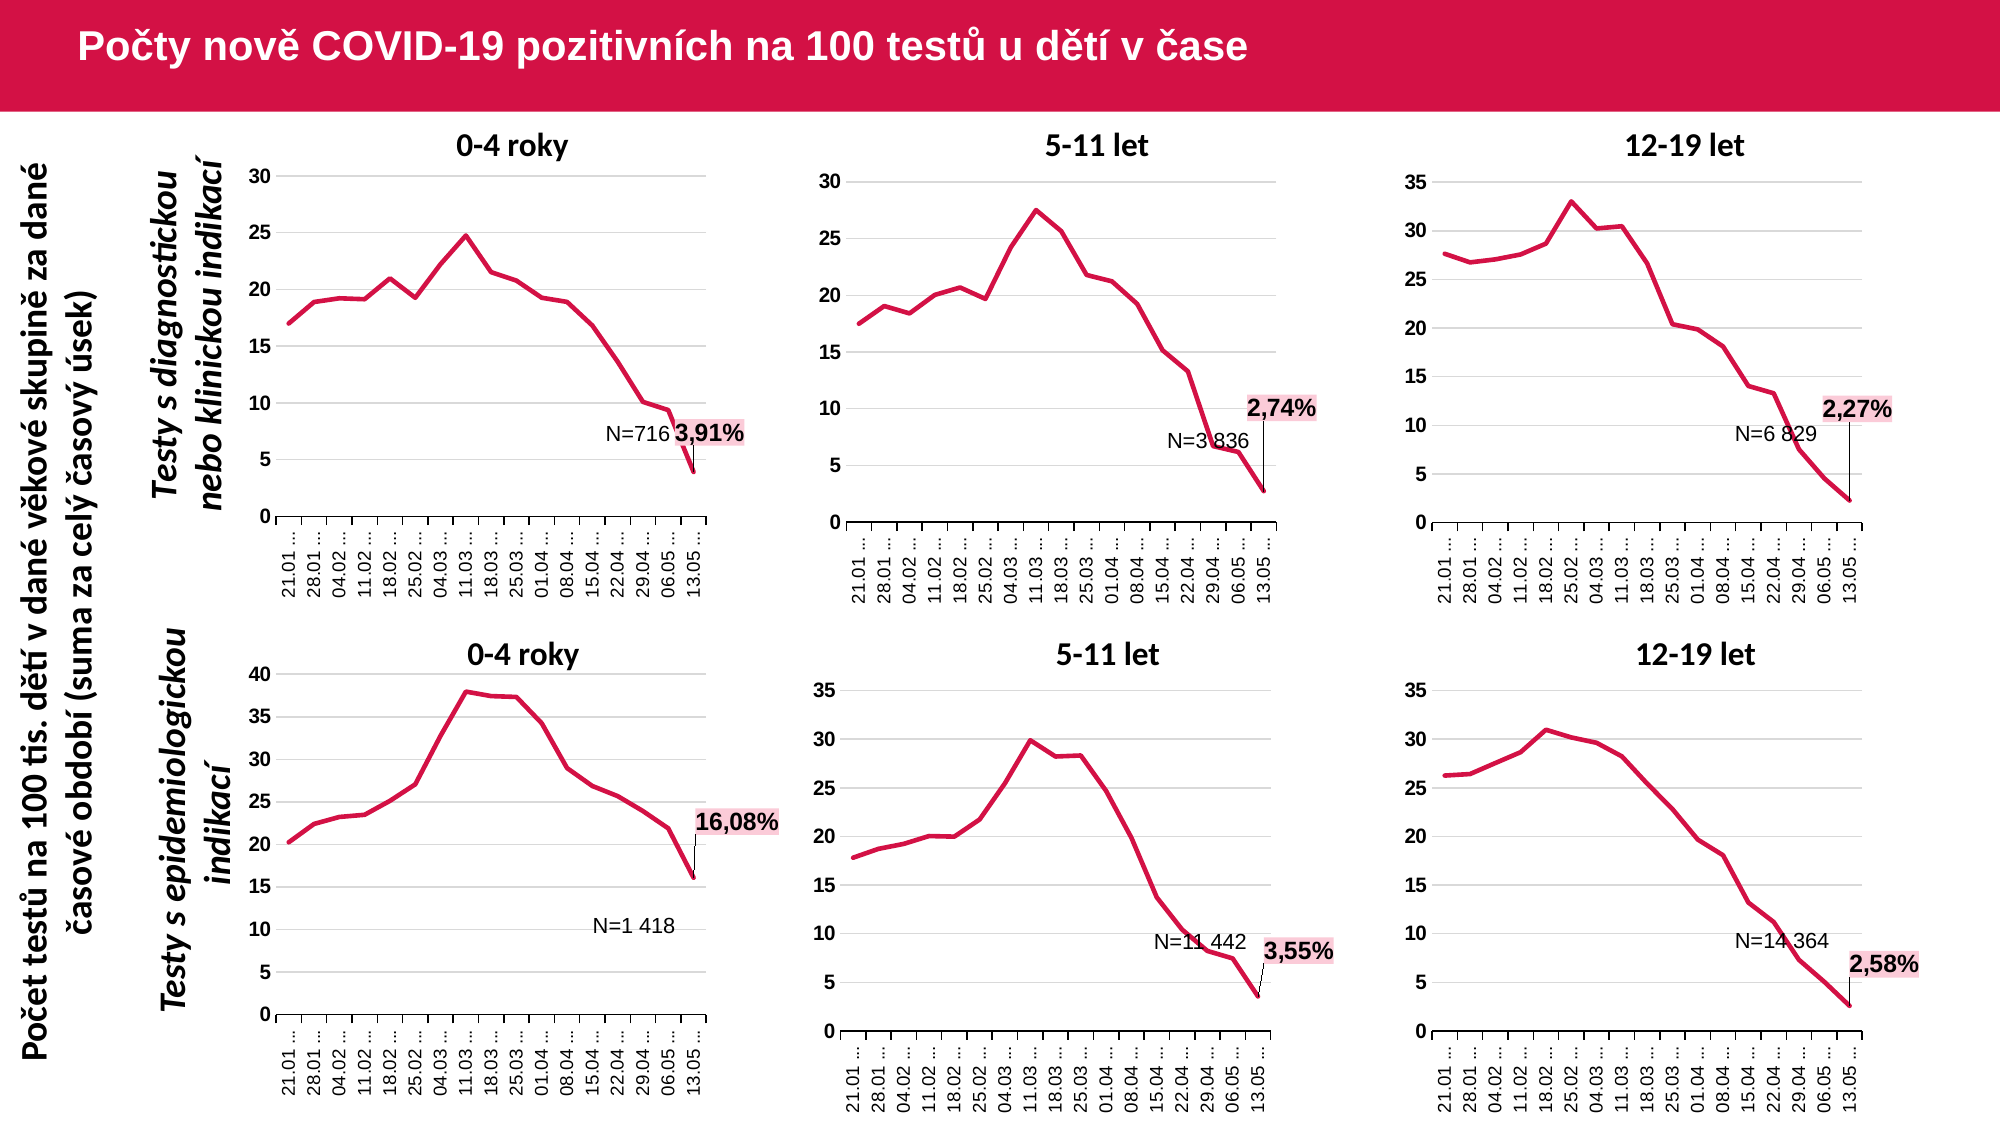

# Počty nově COVID-19 pozitivních na 100 testů u dětí v čase
0-4 roky
5-11 let
12-19 let

### Chart

| Category |  |
|---|---|
| 21.01 - 27.01 | 17.002237136465 |
| 28.01 - 03.02 | 18.894697535474 |
| 04.02 - 10.02 | 19.22290388548 |
| 11.02 - 17.02 | 19.139072847682 |
| 18.02 - 24.02 | 20.984455958549 |
| 25.02 - 03.03 | 19.272412299696 |
| 04.03 - 10.03 | 22.234273318872 |
| 11.03 - 17.03 | 24.757643549589 |
| 18.03 - 24.03 | 21.527138914443 |
| 25.03 - 31.03 | 20.782122905027 |
| 01.04 - 07.04 | 19.27162367223 |
| 08.04 - 14.04 | 18.908629441624 |
| 15.04 - 21.04 | 16.818181818181 |
| 22.04 - 28.04 | 13.629160063391 |
| 29.04 - 05.05 | 10.091743119266 |
| 06.05 - 12.05 | 9.365994236311 |
| 13.05 - 19.05 | 3.910614525139 |

### Chart

| Category |  |
|---|---|
| 21.01 - 27.01 | 17.497523935292 |
| 28.01 - 03.02 | 19.058441558441 |
| 04.02 - 10.02 | 18.407812962414 |
| 11.02 - 17.02 | 20.037154989384 |
| 18.02 - 24.02 | 20.690376569037 |
| 25.02 - 03.03 | 19.680338917773 |
| 04.03 - 10.03 | 24.219247928616 |
| 11.03 - 17.03 | 27.51572327044 |
| 18.03 - 24.03 | 25.651577503429 |
| 25.03 - 31.03 | 21.793973370707 |
| 01.04 - 07.04 | 21.235102925243 |
| 08.04 - 14.04 | 19.241573033707 |
| 15.04 - 21.04 | 15.160142348754 |
| 22.04 - 28.04 | 13.303049967553 |
| 29.04 - 05.05 | 6.704980842911 |
| 06.05 - 12.05 | 6.184428492545 |
| 13.05 - 19.05 | 2.737226277372 |

### Chart

| Category |  |
|---|---|
| 21.01 - 27.01 | 27.642617449664 |
| 28.01 - 03.02 | 26.754205990972 |
| 04.02 - 10.02 | 27.067082683307 |
| 11.02 - 17.02 | 27.569005653475 |
| 18.02 - 24.02 | 28.687572590011 |
| 25.02 - 03.03 | 33.032005863669 |
| 04.03 - 10.03 | 30.240466358999 |
| 11.03 - 17.03 | 30.474297074694 |
| 18.03 - 24.03 | 26.657645466847 |
| 25.03 - 31.03 | 20.400307929176 |
| 01.04 - 07.04 | 19.862288135593 |
| 08.04 - 14.04 | 18.11305732484 |
| 15.04 - 21.04 | 14.043824701195 |
| 22.04 - 28.04 | 13.288718929254 |
| 29.04 - 05.05 | 7.534246575342 |
| 06.05 - 12.05 | 4.546841623436 |
| 13.05 - 19.05 | 2.269732025186 |
Testy s diagnostickou nebo klinickou indikací
N=716
N=6 829
N=3 836
Počet testů na 100 tis. dětí v dané věkové skupině za dané časové období (suma za celý časový úsek)
0-4 roky
5-11 let
12-19 let

### Chart

| Category |  |
|---|---|
| 21.01 - 27.01 | 20.243188471065 |
| 28.01 - 03.02 | 22.40682532555 |
| 04.02 - 10.02 | 23.226238286479 |
| 11.02 - 17.02 | 23.482362592288 |
| 18.02 - 24.02 | 25.115833200191 |
| 25.02 - 03.03 | 27.059549521752 |
| 04.03 - 10.03 | 32.765113974231 |
| 11.03 - 17.03 | 37.953091684434 |
| 18.03 - 24.03 | 37.429289754871 |
| 25.03 - 31.03 | 37.324211326491 |
| 01.04 - 07.04 | 34.230573895378 |
| 08.04 - 14.04 | 28.970976253298 |
| 15.04 - 21.04 | 26.859738784781 |
| 22.04 - 28.04 | 25.671250818598 |
| 29.04 - 05.05 | 23.91910739191 |
| 06.05 - 12.05 | 21.882352941176 |
| 13.05 - 19.05 | 16.07898448519 |

### Chart

| Category |  |
|---|---|
| 21.01 - 27.01 | 17.816312437658 |
| 28.01 - 03.02 | 18.728971962616 |
| 04.02 - 10.02 | 19.238391845979 |
| 11.02 - 17.02 | 20.045644731837 |
| 18.02 - 24.02 | 19.986151639546 |
| 25.02 - 03.03 | 21.752951861943 |
| 04.03 - 10.03 | 25.472502486855 |
| 11.03 - 17.03 | 29.89934264585 |
| 18.03 - 24.03 | 28.224114525484 |
| 25.03 - 31.03 | 28.329041054385 |
| 01.04 - 07.04 | 24.682472480948 |
| 08.04 - 14.04 | 19.862896315338 |
| 15.04 - 21.04 | 13.740352811466 |
| 22.04 - 28.04 | 10.419906687402 |
| 29.04 - 05.05 | 8.22893920239 |
| 06.05 - 12.05 | 7.461008852044 |
| 13.05 - 19.05 | 3.548330711414 |

### Chart

| Category |  |
|---|---|
| 21.01 - 27.01 | 26.26578159573 |
| 28.01 - 03.02 | 26.421877006034 |
| 04.02 - 10.02 | 27.554104703179 |
| 11.02 - 17.02 | 28.672427336999 |
| 18.02 - 24.02 | 30.979147778785 |
| 25.02 - 03.03 | 30.184935312326 |
| 04.03 - 10.03 | 29.633571537175 |
| 11.03 - 17.03 | 28.240317169868 |
| 18.03 - 24.03 | 25.442917638924 |
| 25.03 - 31.03 | 22.820998107381 |
| 01.04 - 07.04 | 19.682374381671 |
| 08.04 - 14.04 | 18.073326771653 |
| 15.04 - 21.04 | 13.20474777448 |
| 22.04 - 28.04 | 11.203104786545 |
| 29.04 - 05.05 | 7.31271043771 |
| 06.05 - 12.05 | 5.055401662049 |
| 13.05 - 19.05 | 2.575884154831 |
Testy s epidemiologickou indikací
N=1 418
N=14 364
N=11 442